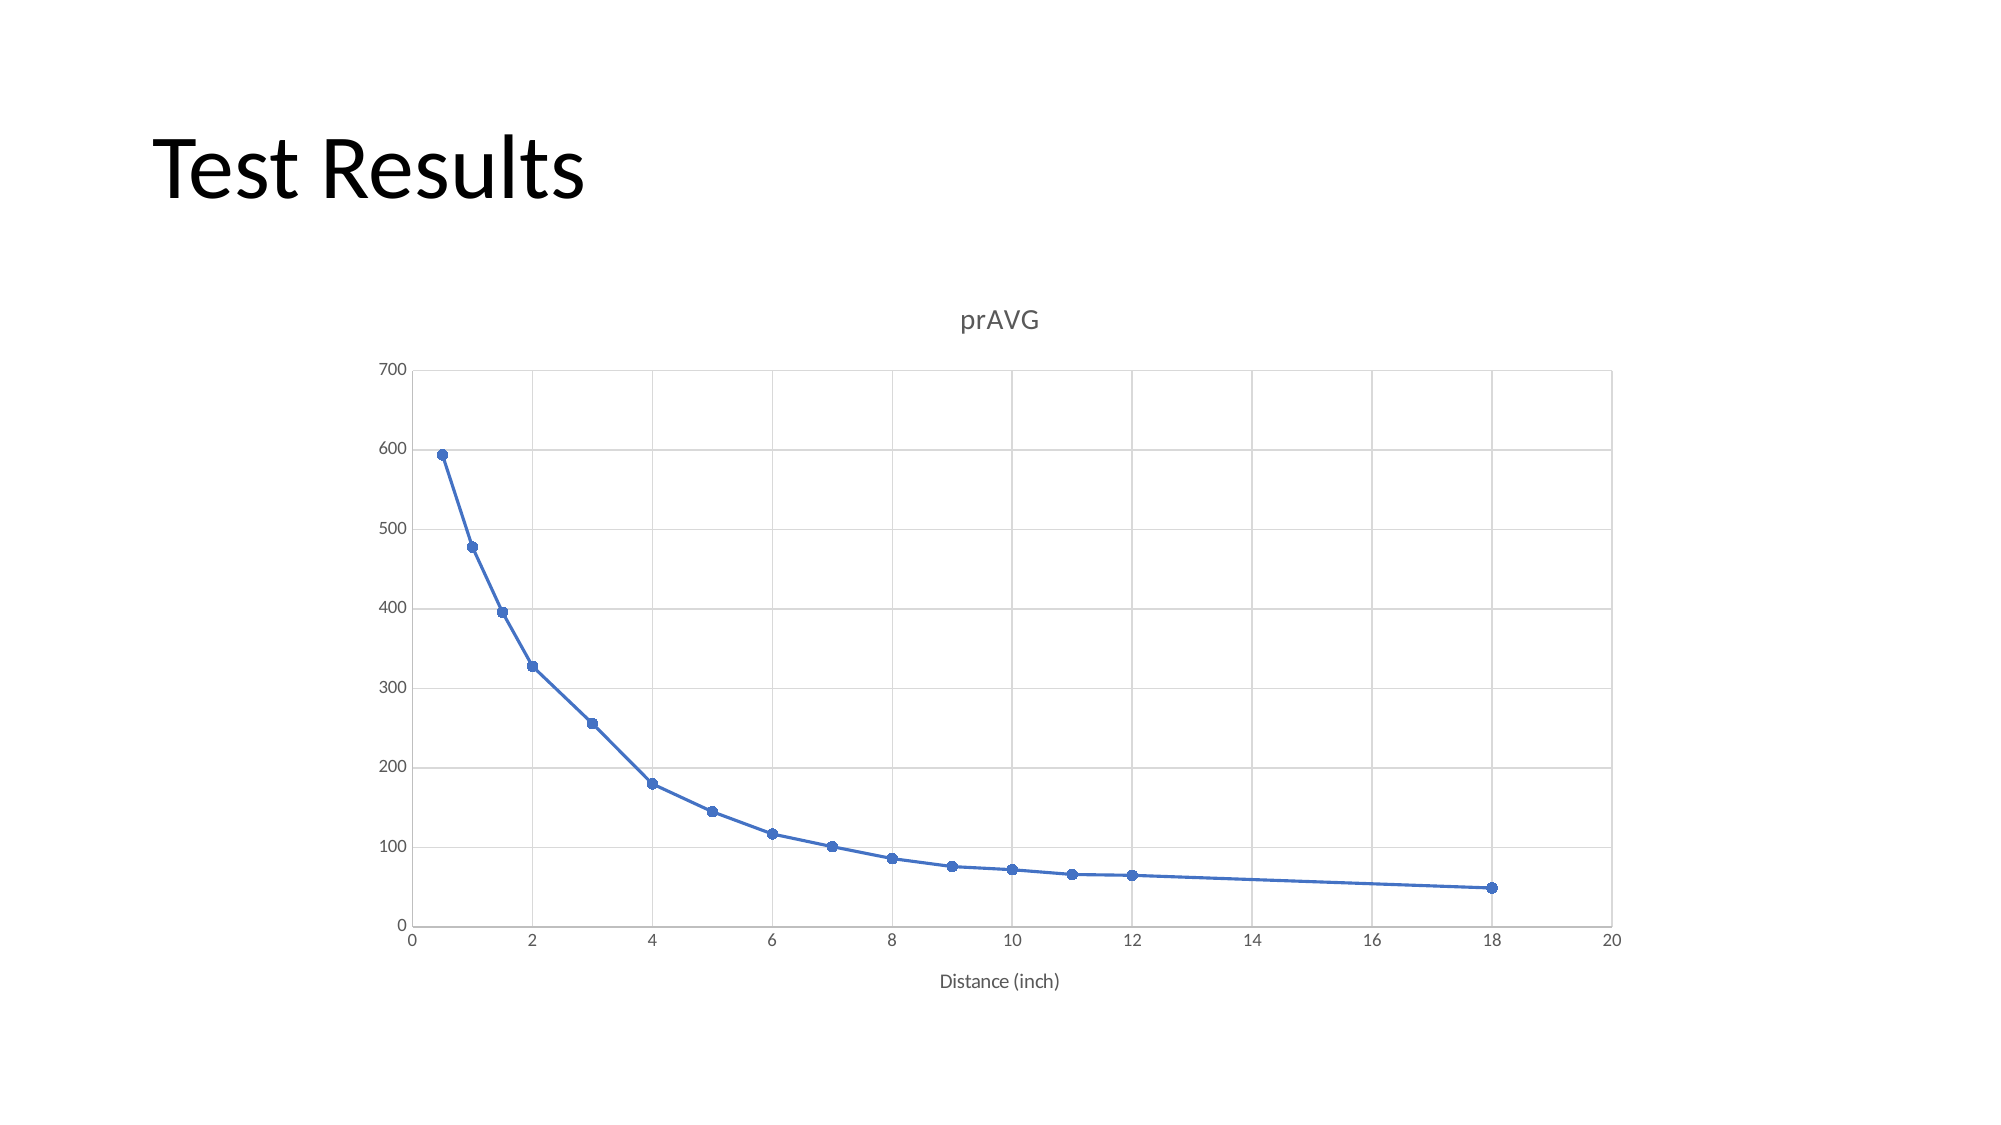

# Test Results

### Chart:

| Category | prAVG |
|---|---|